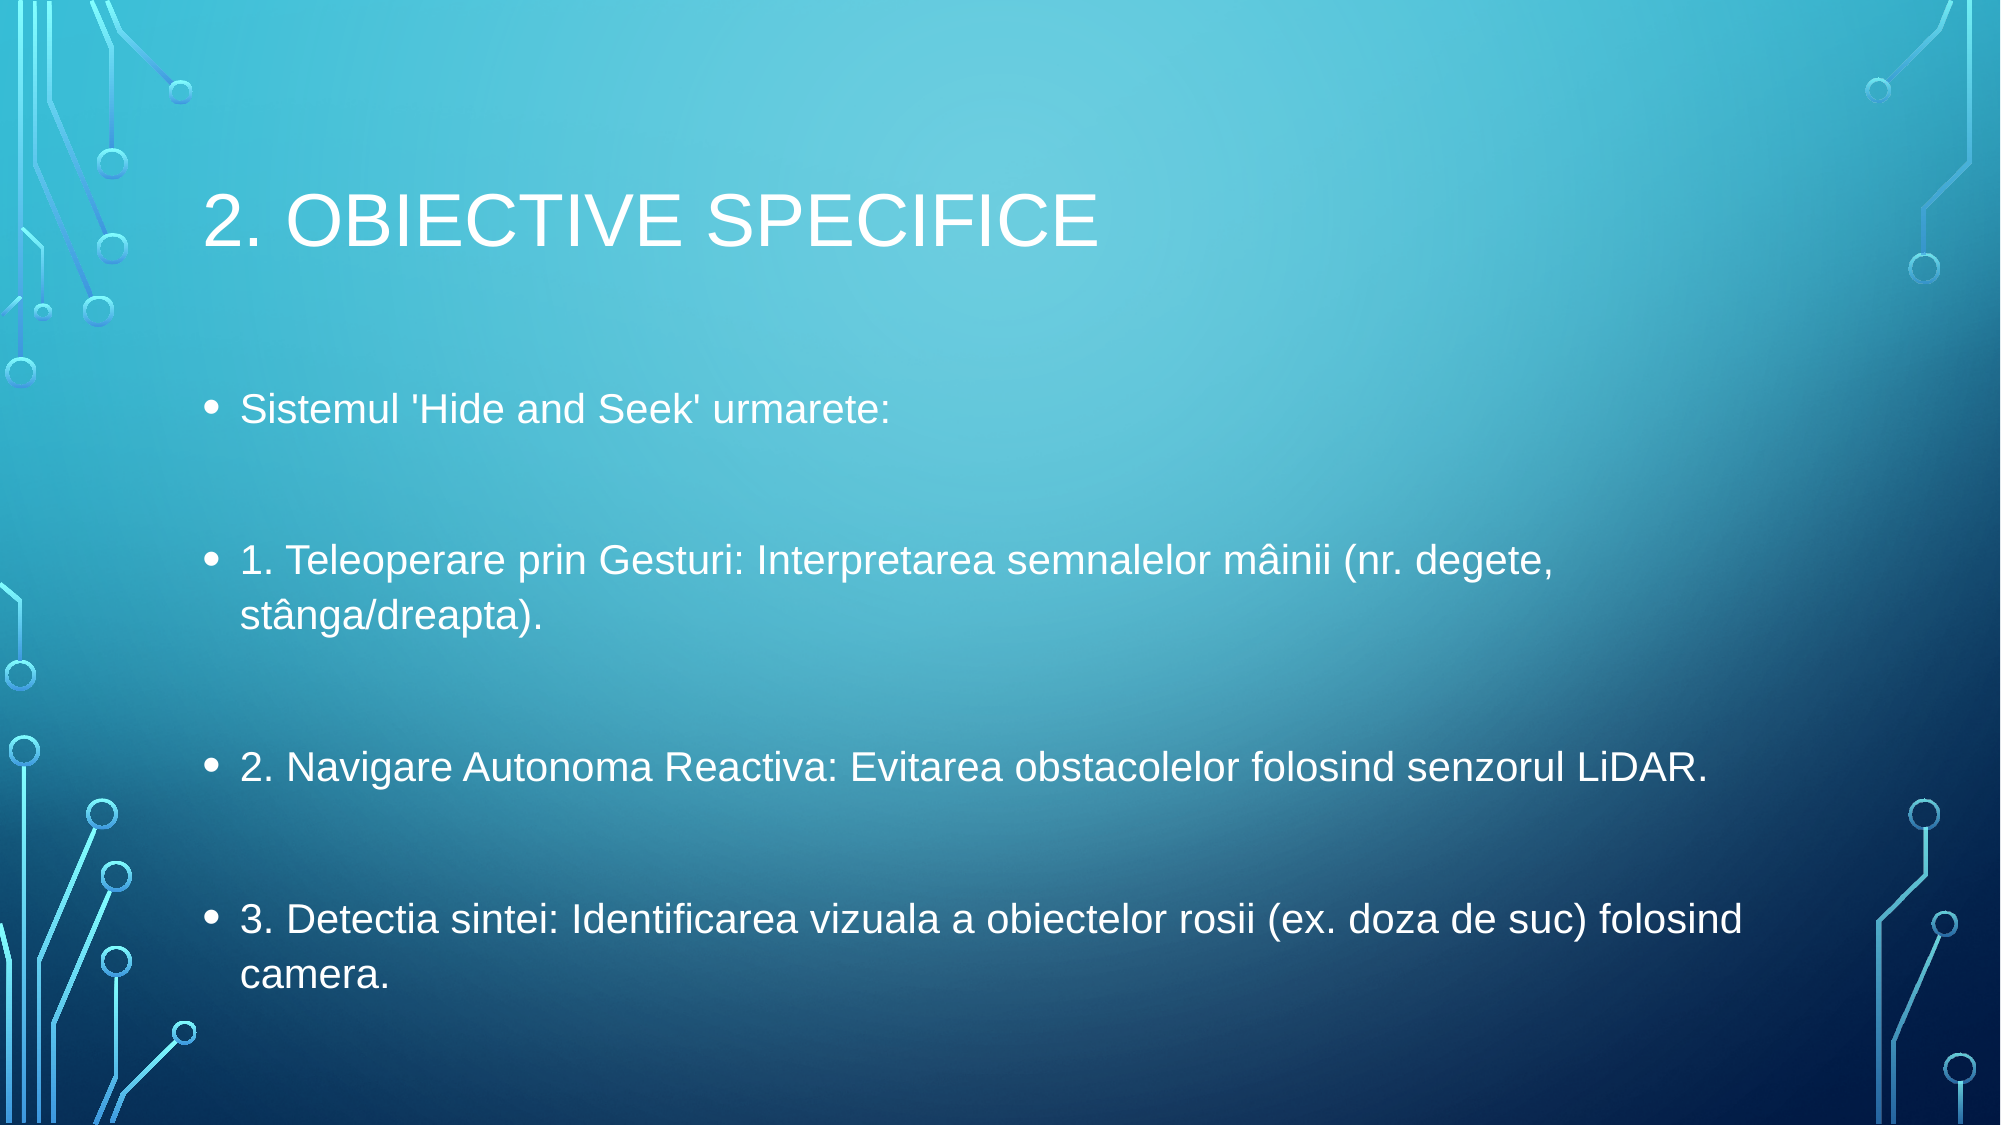

# 2. Obiective Specifice
Sistemul 'Hide and Seek' urmarete:

1. Teleoperare prin Gesturi: Interpretarea semnalelor mâinii (nr. degete, stânga/dreapta).

2. Navigare Autonoma Reactiva: Evitarea obstacolelor folosind senzorul LiDAR.

3. Detectia sintei: Identificarea vizuala a obiectelor rosii (ex. doza de suc) folosind camera.